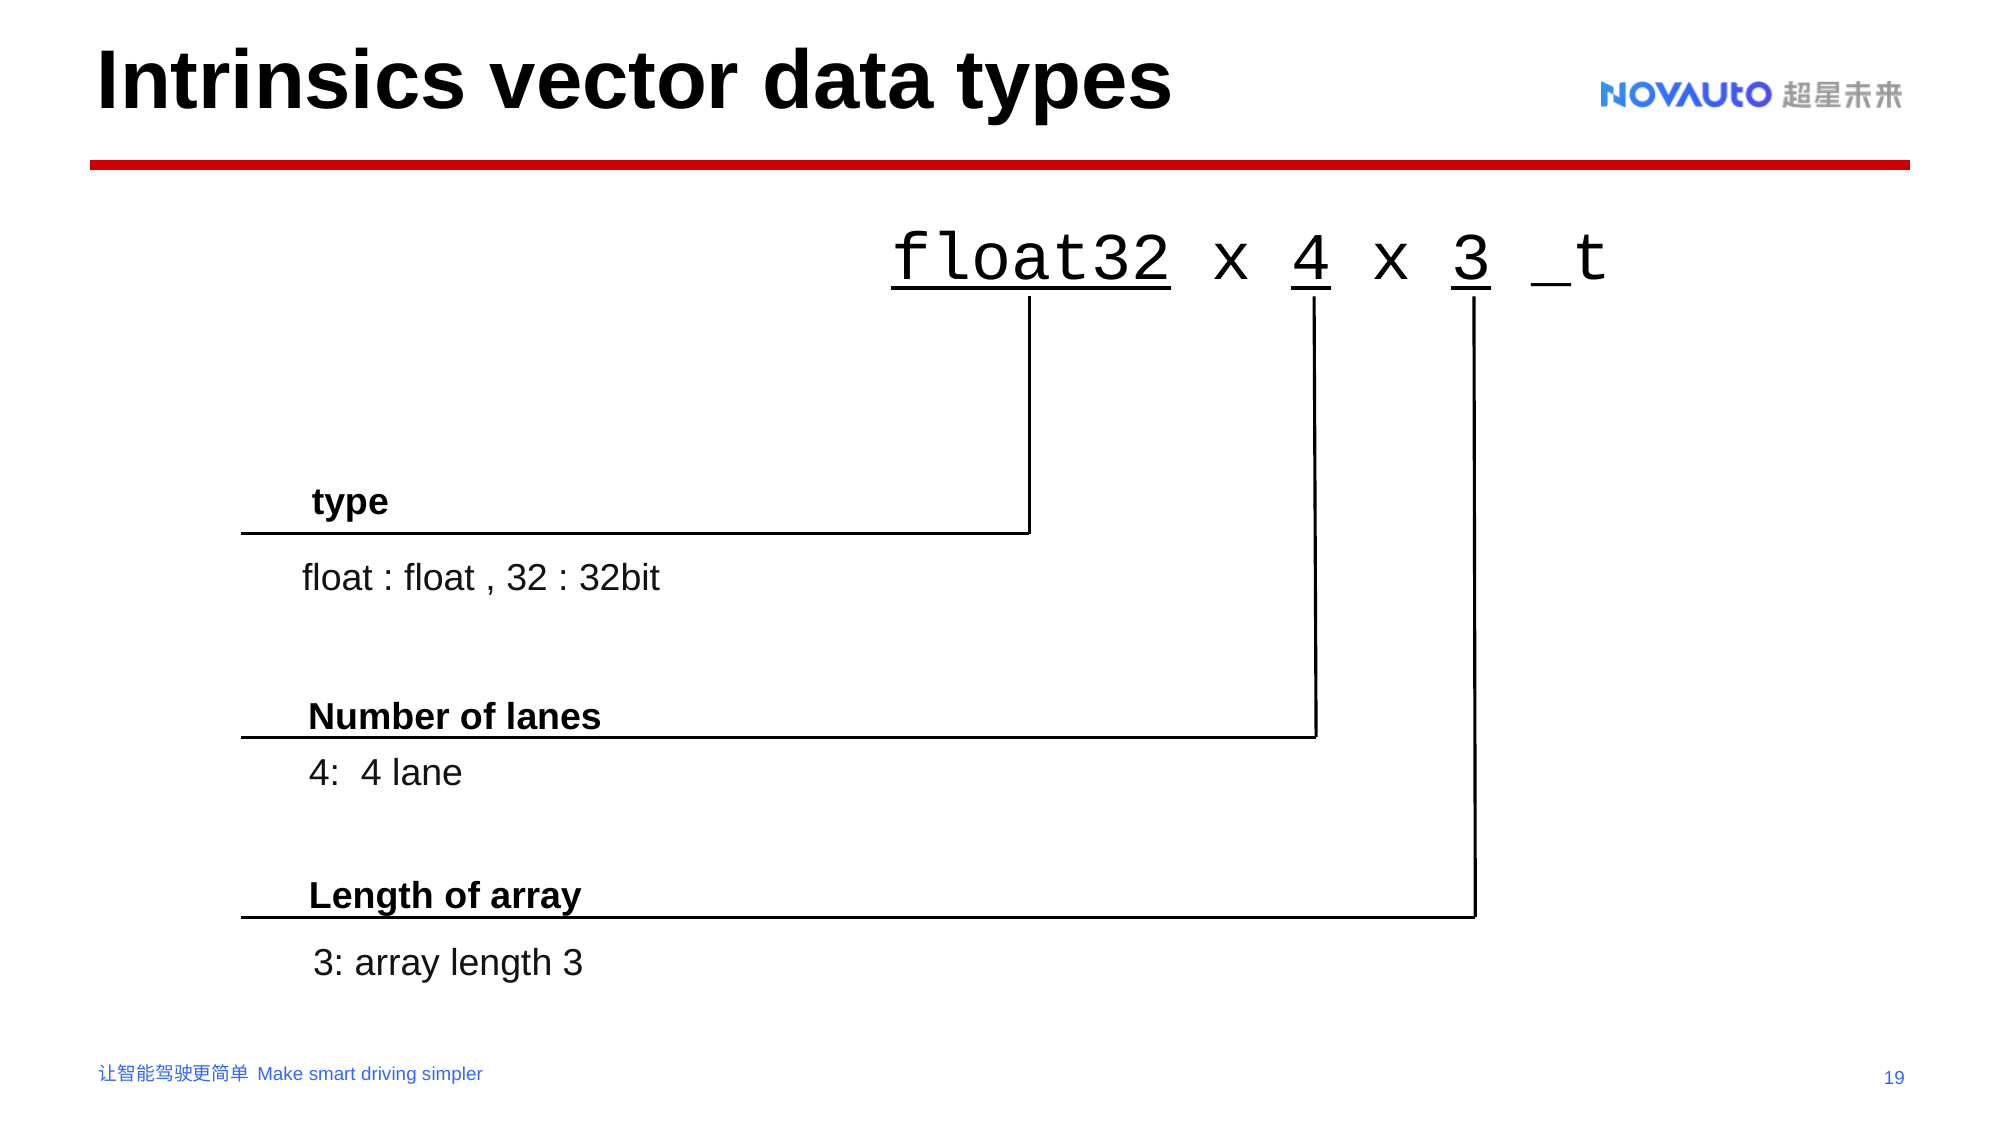

# Intrinsics vector data types

float32 x 4 x 3 _t
type
float : float , 32 : 32bit
Number of lanes
4:  4 lane
Length of array
3: array length 3